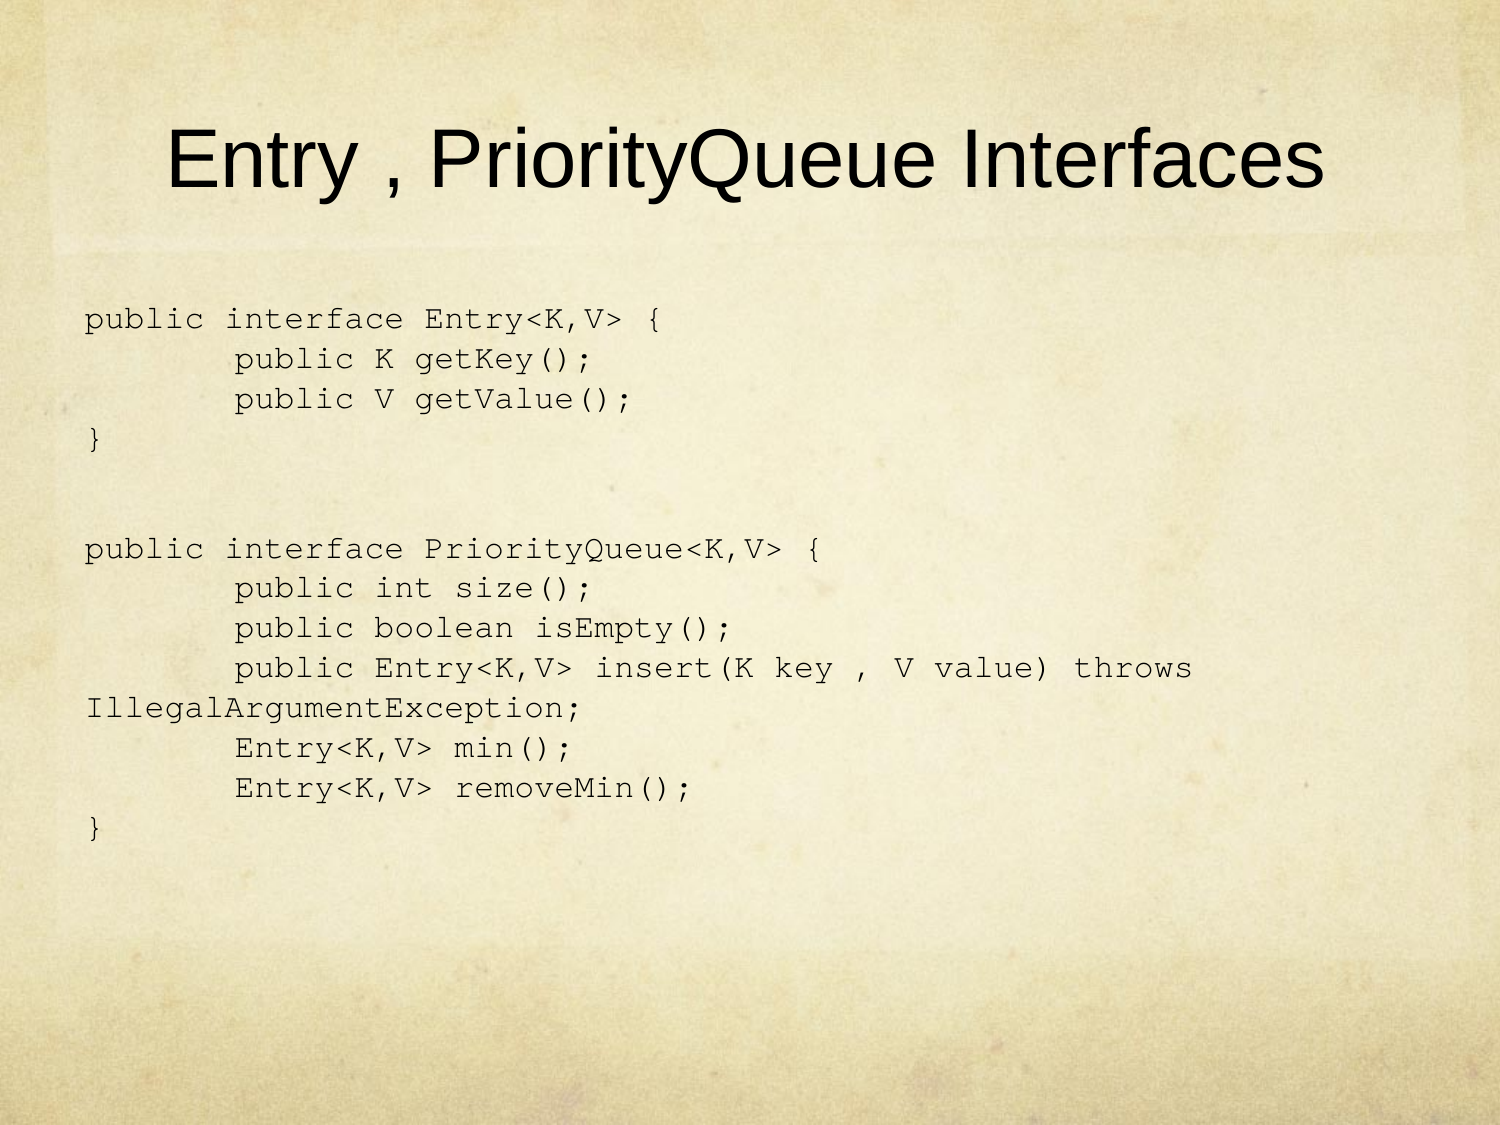

# Entry , PriorityQueue Interfaces
public interface Entry<K,V> {
	public K getKey();
	public V getValue();
}
public interface PriorityQueue<K,V> {
	public int size();
	public boolean isEmpty();
	public Entry<K,V> insert(K key , V value) throws IllegalArgumentException;
	Entry<K,V> min();
	Entry<K,V> removeMin();
}